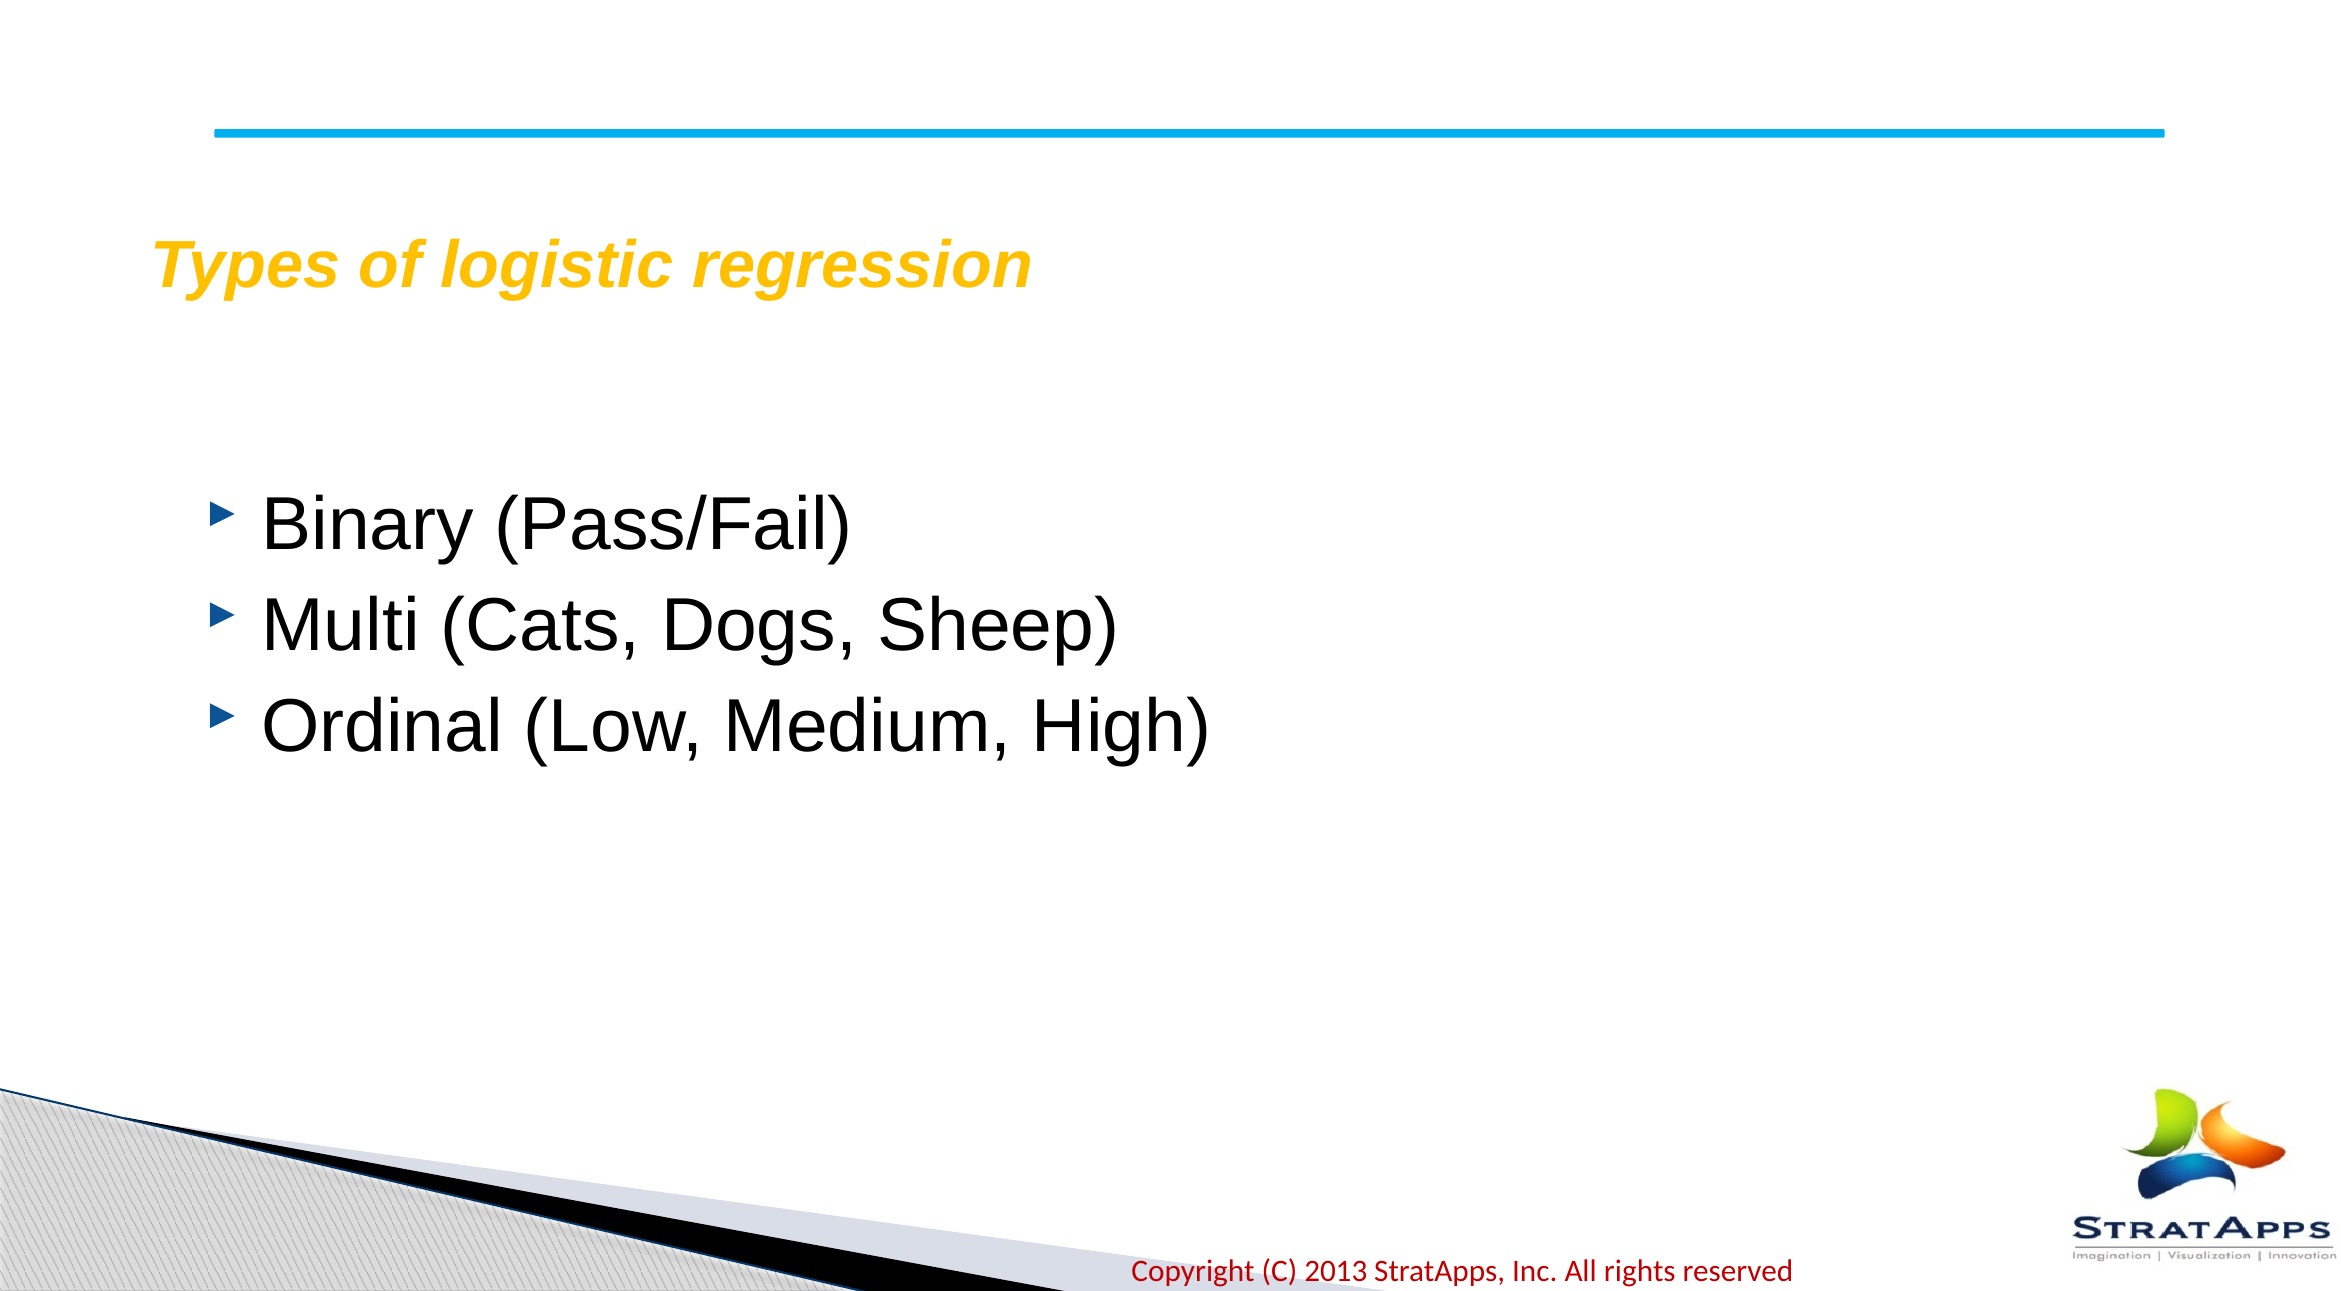

Types of logistic regression
Binary (Pass/Fail)
Multi (Cats, Dogs, Sheep)
Ordinal (Low, Medium, High)